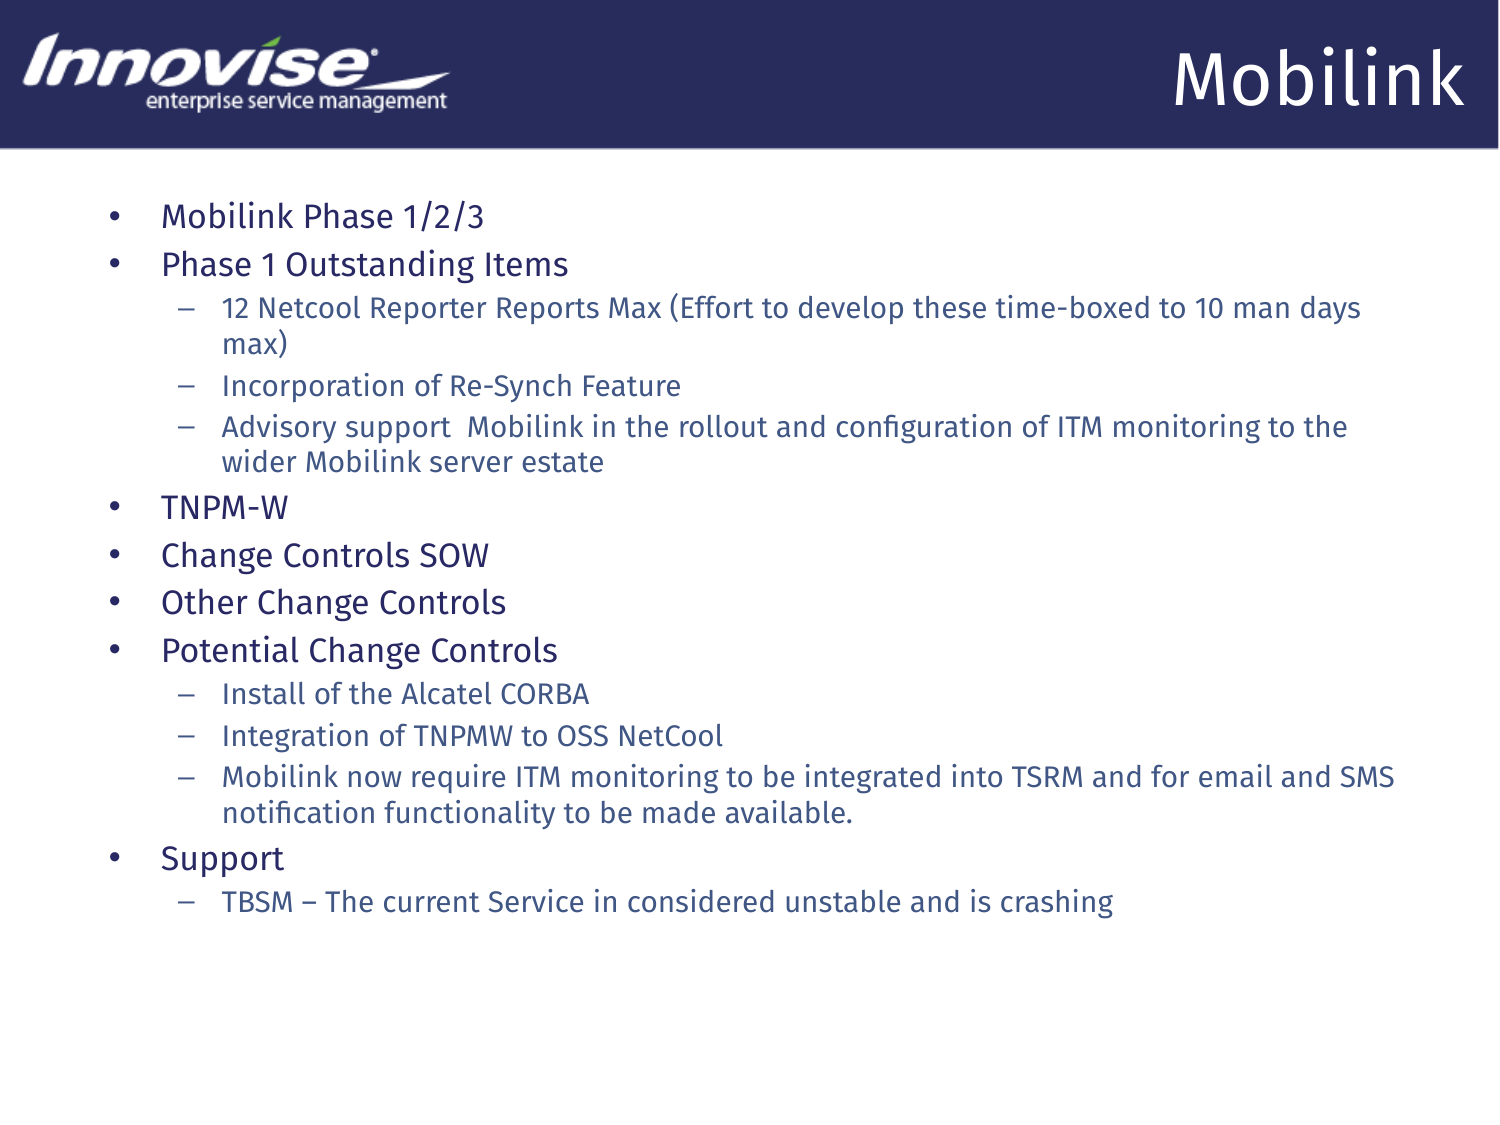

# Mobilink
Mobilink Phase 1/2/3
Phase 1 Outstanding Items
12 Netcool Reporter Reports Max (Effort to develop these time-boxed to 10 man days max)
Incorporation of Re-Synch Feature
Advisory support  Mobilink in the rollout and configuration of ITM monitoring to the wider Mobilink server estate
TNPM-W
Change Controls SOW
Other Change Controls
Potential Change Controls
Install of the Alcatel CORBA
Integration of TNPMW to OSS NetCool
Mobilink now require ITM monitoring to be integrated into TSRM and for email and SMS notification functionality to be made available.
Support
TBSM – The current Service in considered unstable and is crashing